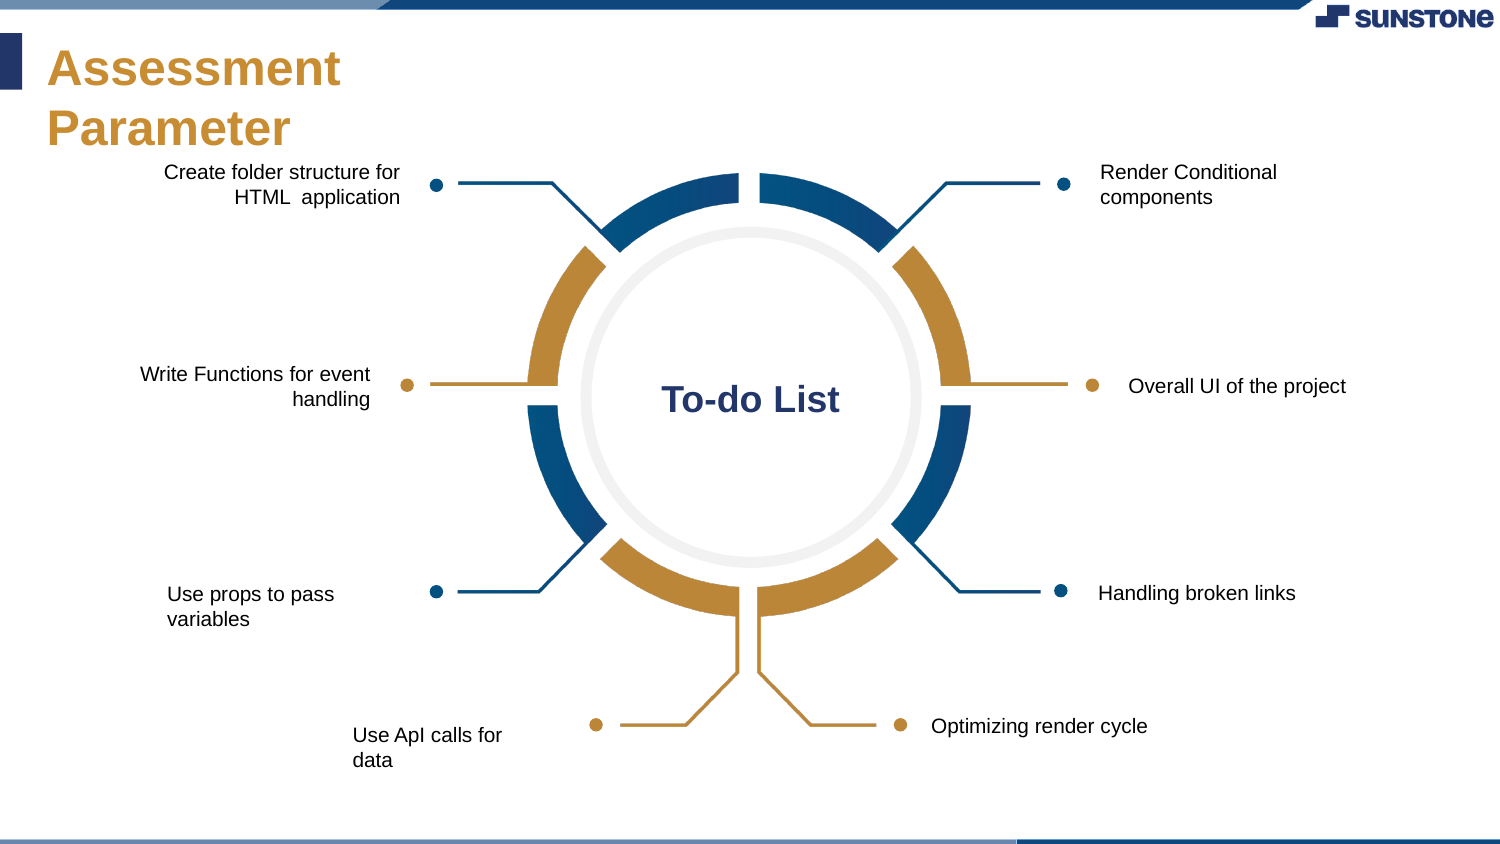

Assessment Parameter
Create folder structure for HTML  application
Render Conditional components
Overall UI of the project
Write Functions for event handling
To-do List
Use props to pass variables
Handling broken links
Optimizing render cycle
Use ApI calls for data